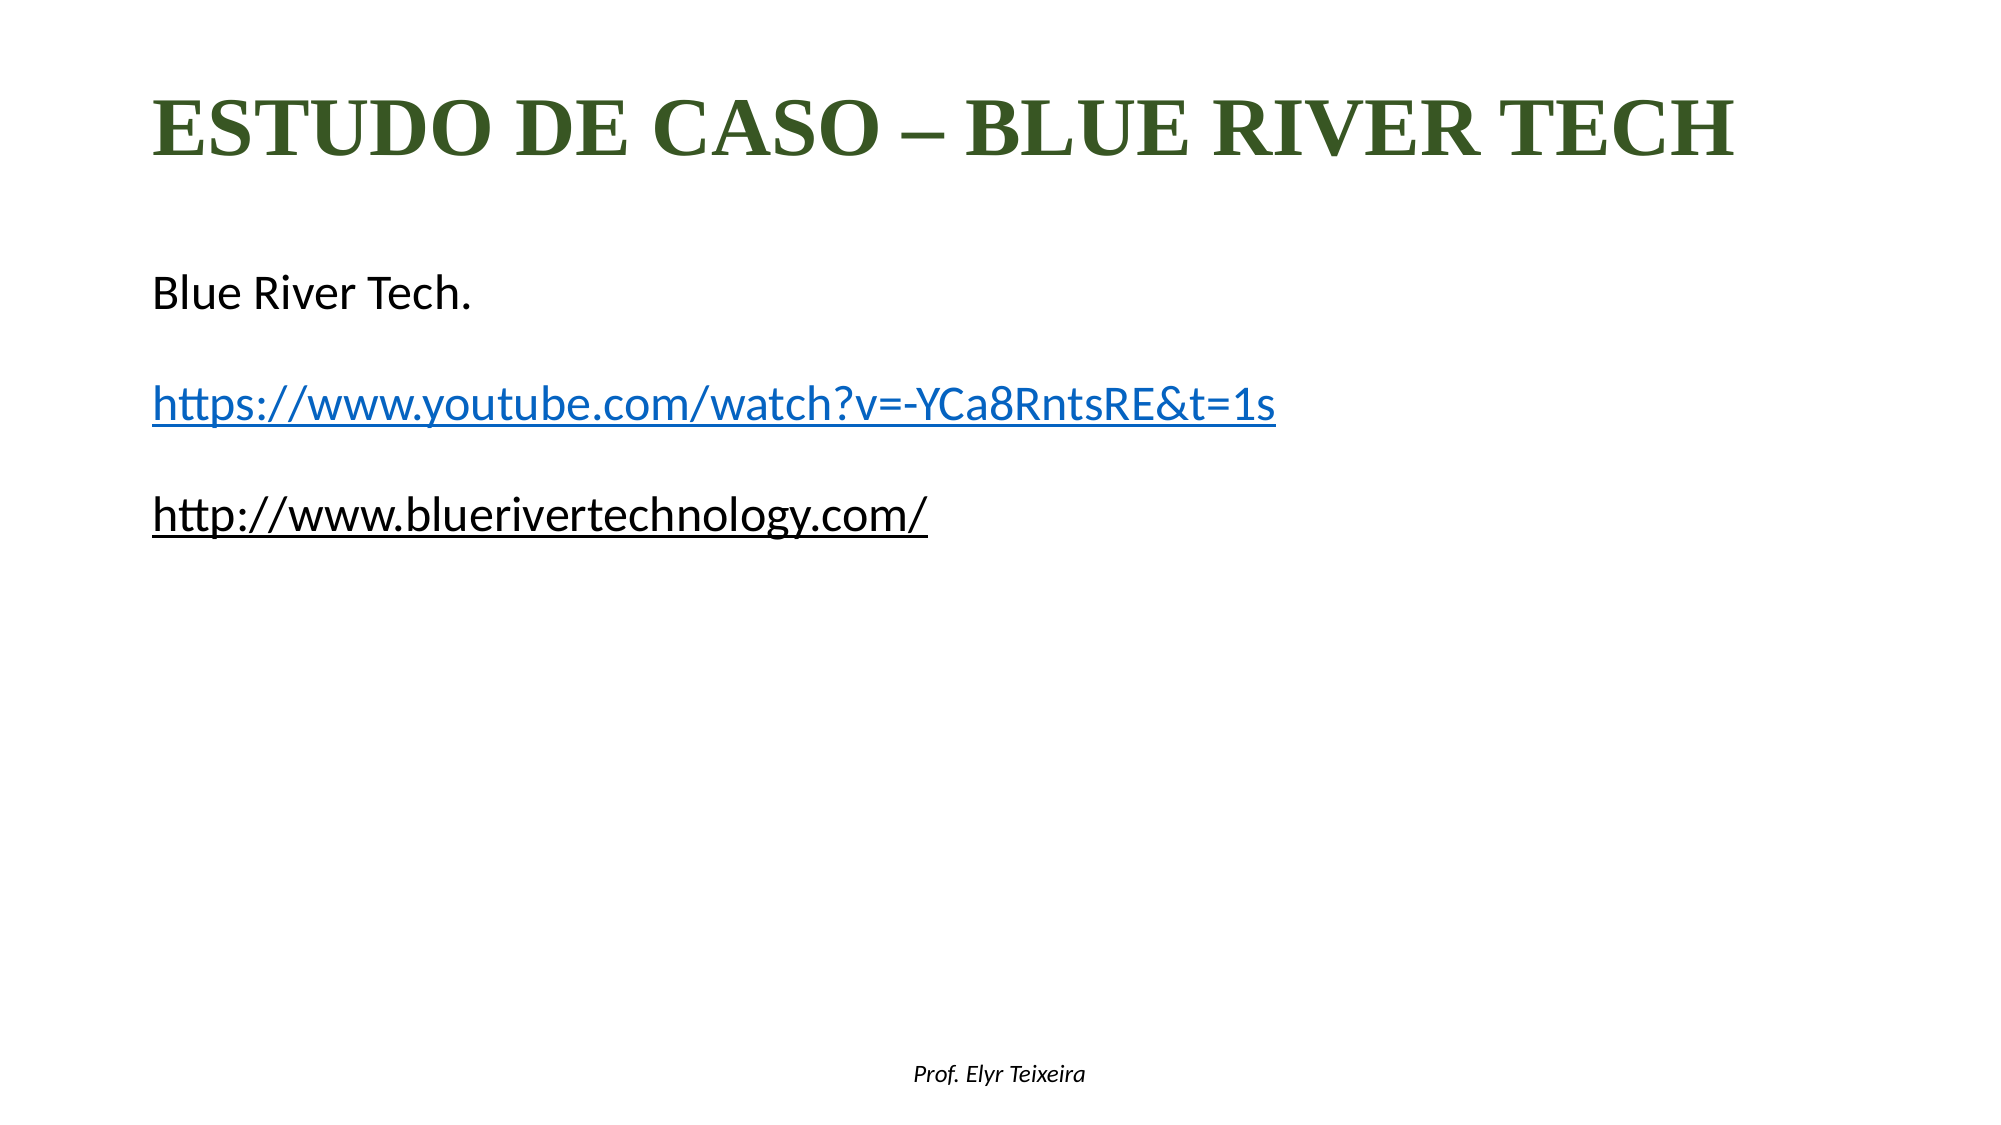

# Estudo de caso – blue river tech
Blue River Tech.
https://www.youtube.com/watch?v=-YCa8RntsRE&t=1s
http://www.bluerivertechnology.com/